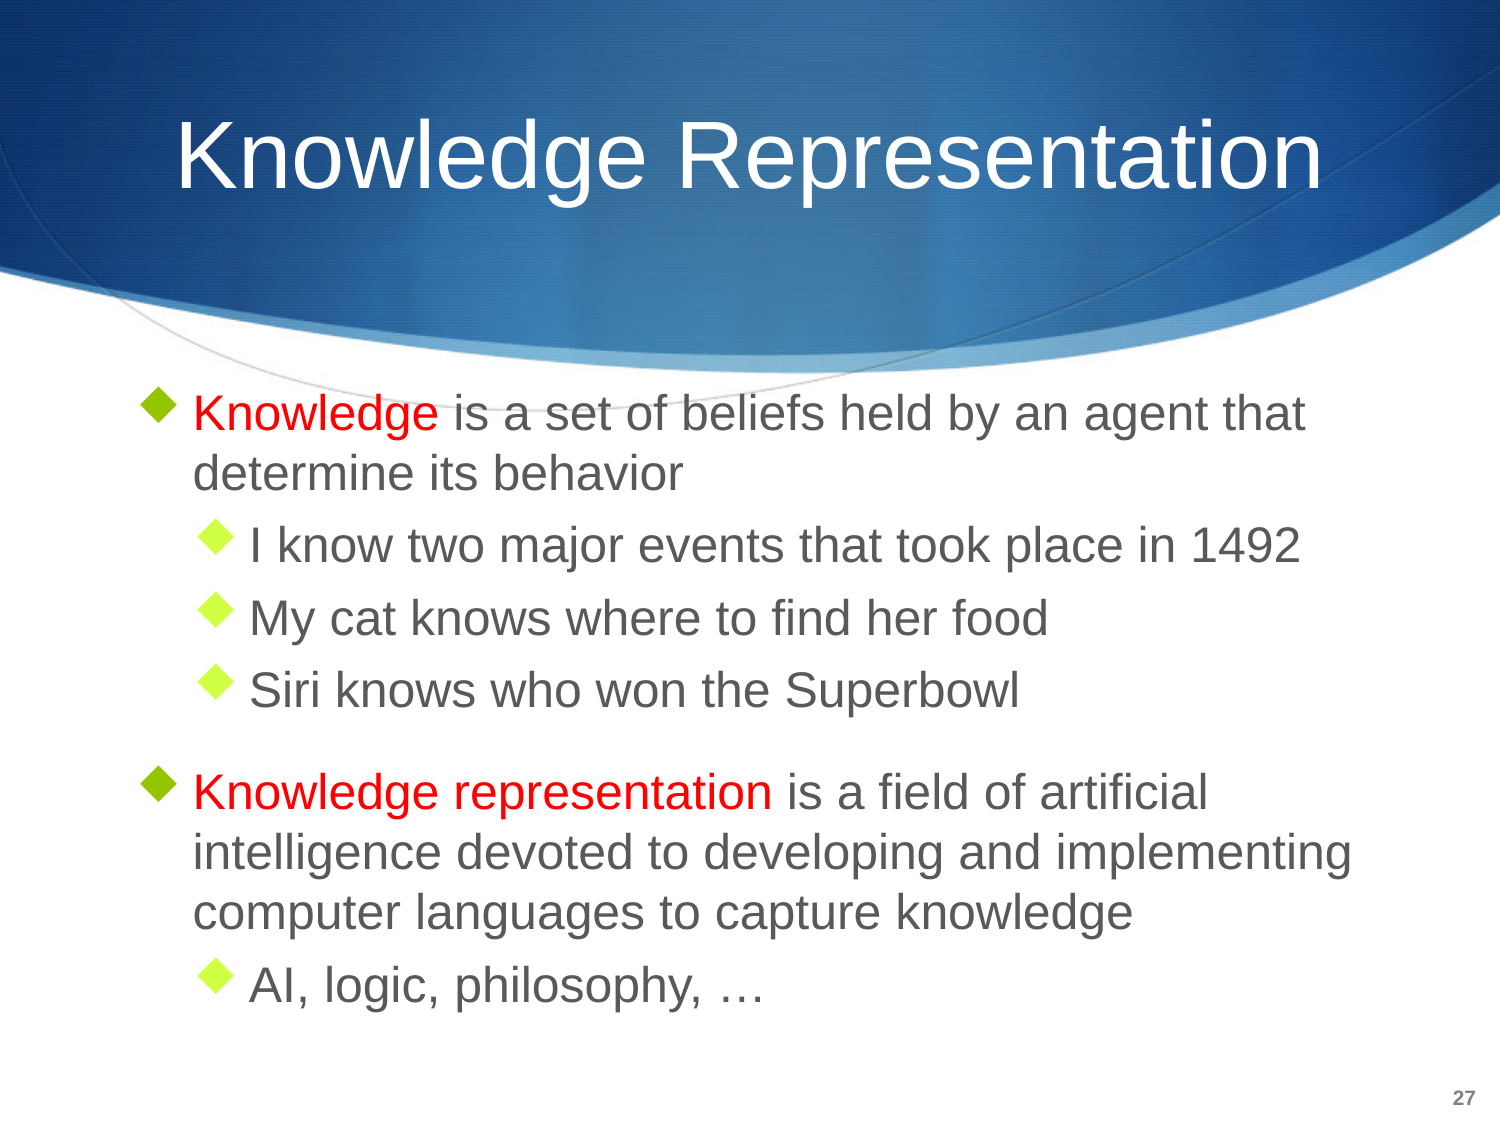

# Knowledge Representation
Knowledge is a set of beliefs held by an agent that determine its behavior
I know two major events that took place in 1492
My cat knows where to find her food
Siri knows who won the Superbowl
Knowledge representation is a field of artificial intelligence devoted to developing and implementing computer languages to capture knowledge
AI, logic, philosophy, …
27